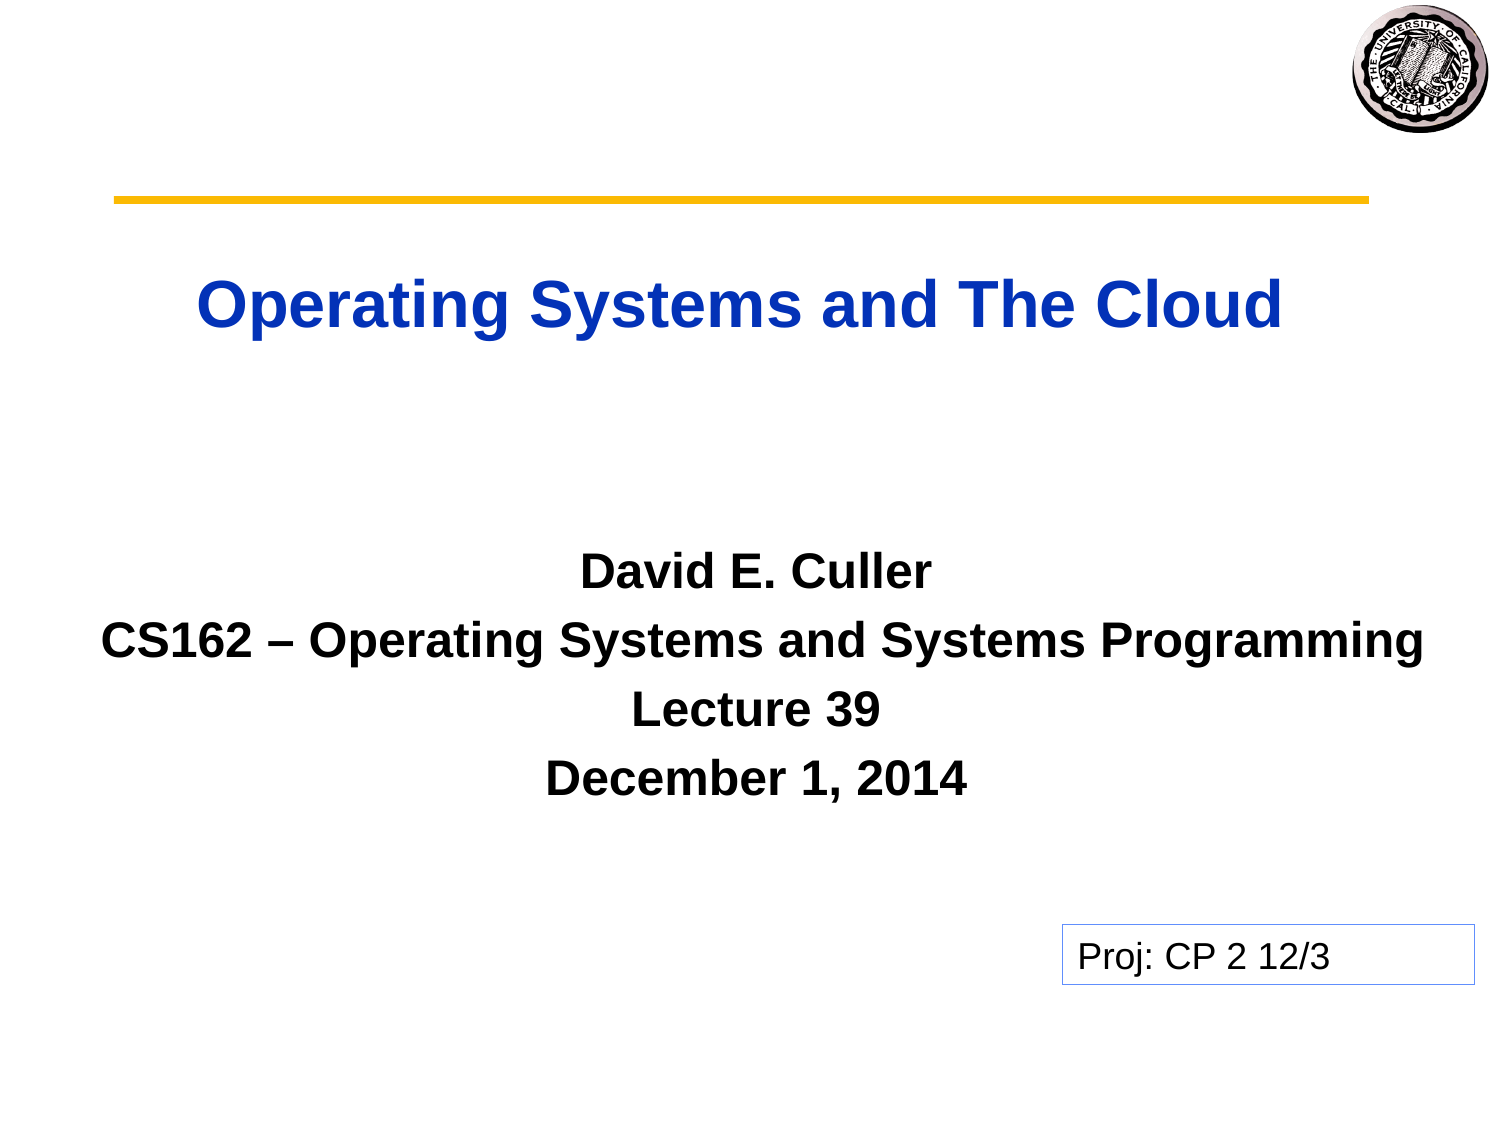

# Operating Systems and The Cloud
David E. Culler
 CS162 – Operating Systems and Systems Programming
Lecture 39
December 1, 2014
Proj: CP 2 12/3